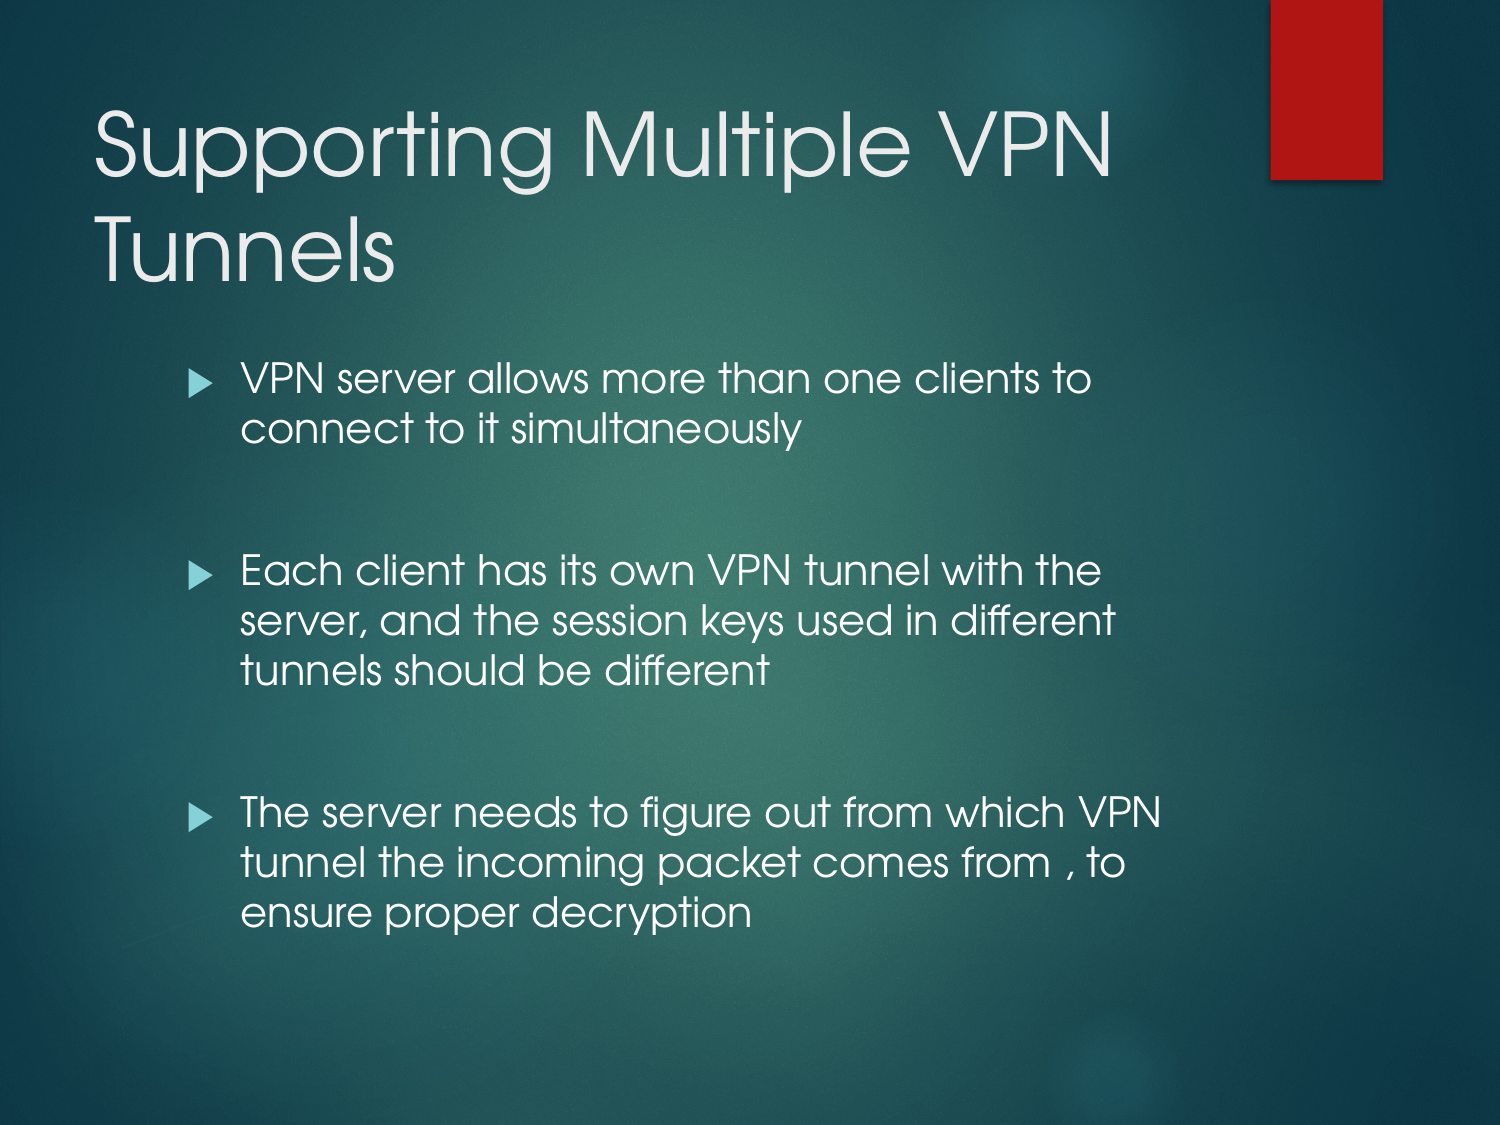

# Supporting Multiple VPN Tunnels
VPN server allows more than one clients to connect to it simultaneously

Each client has its own VPN tunnel with the server, and the session keys used in different tunnels should be different

The server needs to figure out from which VPN tunnel the incoming packet comes from , to ensure proper decryption